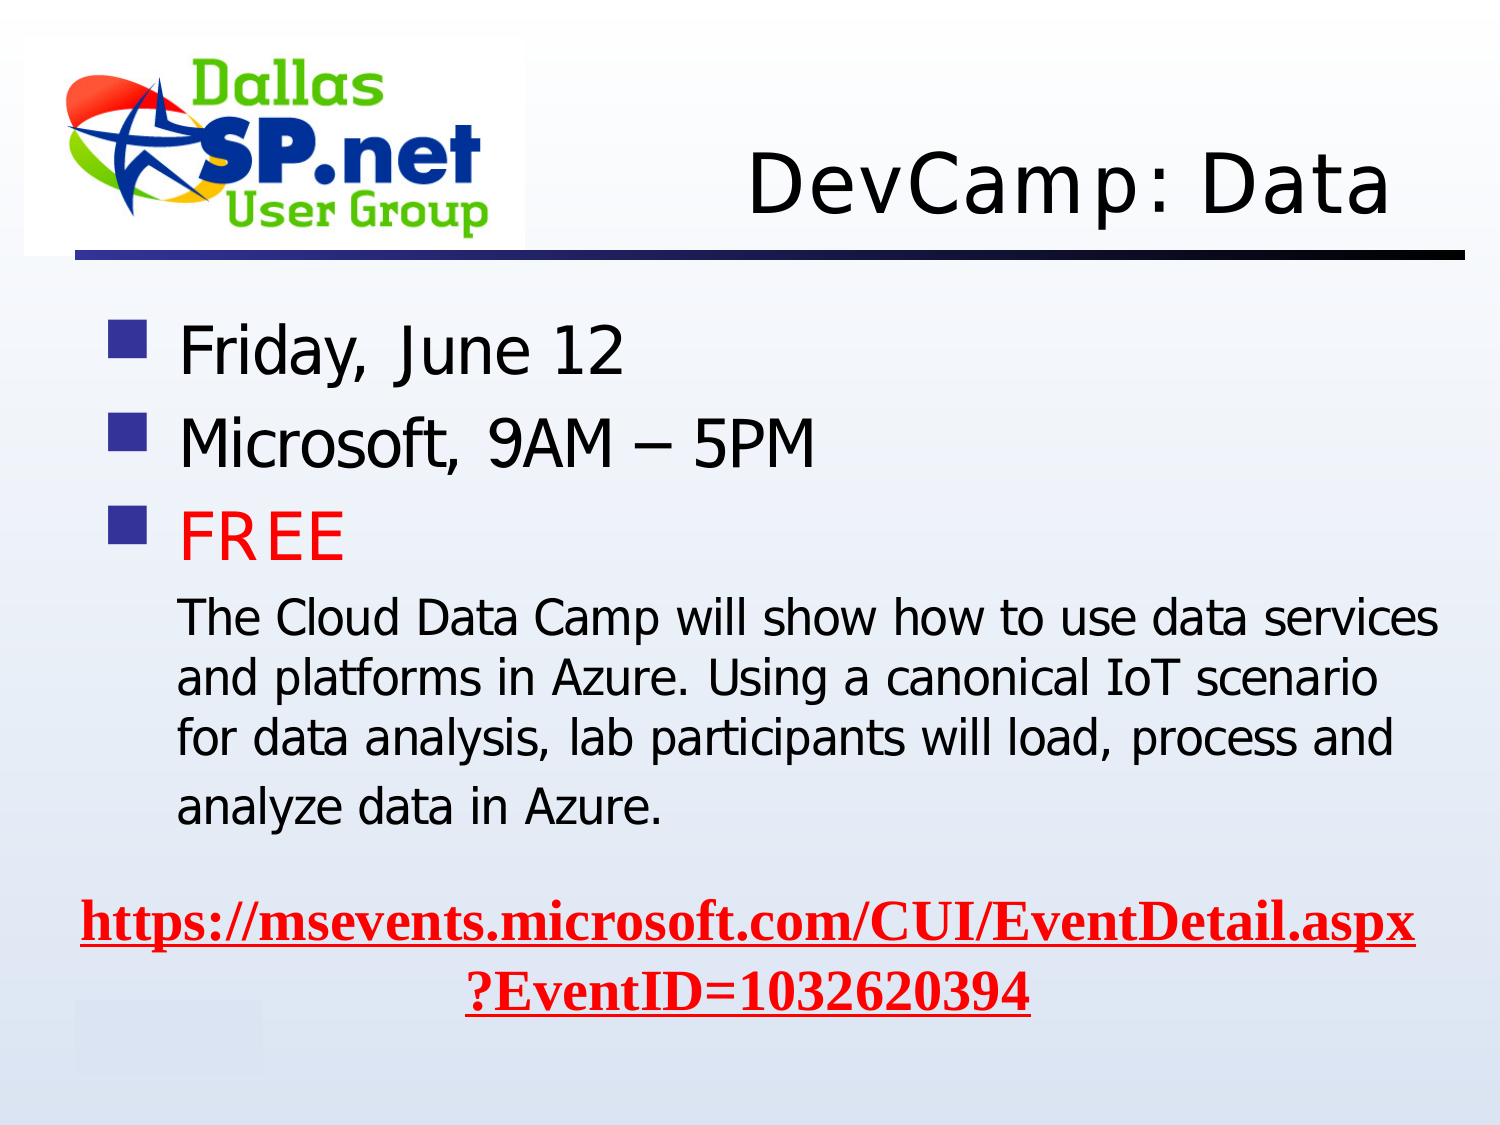

# DevCamp: Data
 Friday, June 12
 Microsoft, 9AM – 5PM
 FREE
The Cloud Data Camp will show how to use data services and platforms in Azure. Using a canonical IoT scenario for data analysis, lab participants will load, process and analyze data in Azure.
https://msevents.microsoft.com/CUI/EventDetail.aspx
?EventID=1032620394